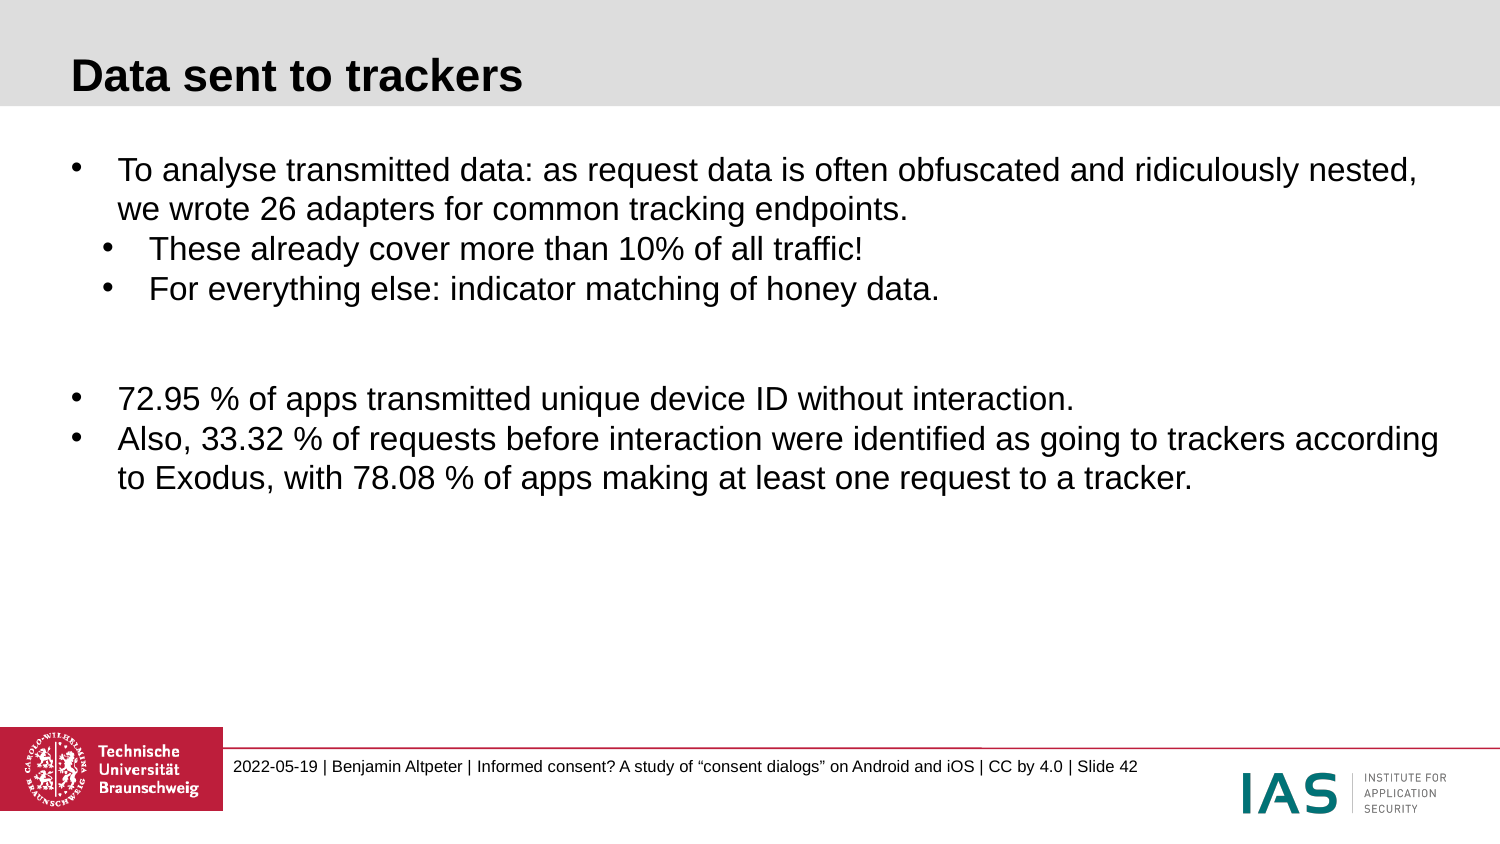

# Data sent to trackers
To analyse transmitted data: as request data is often obfuscated and ridiculously nested, we wrote 26 adapters for common tracking endpoints.
These already cover more than 10% of all traffic!
For everything else: indicator matching of honey data.

72.95 % of apps transmitted unique device ID without interaction.
Also, 33.32 % of requests before interaction were identified as going to trackers according to Exodus, with 78.08 % of apps making at least one request to a tracker.